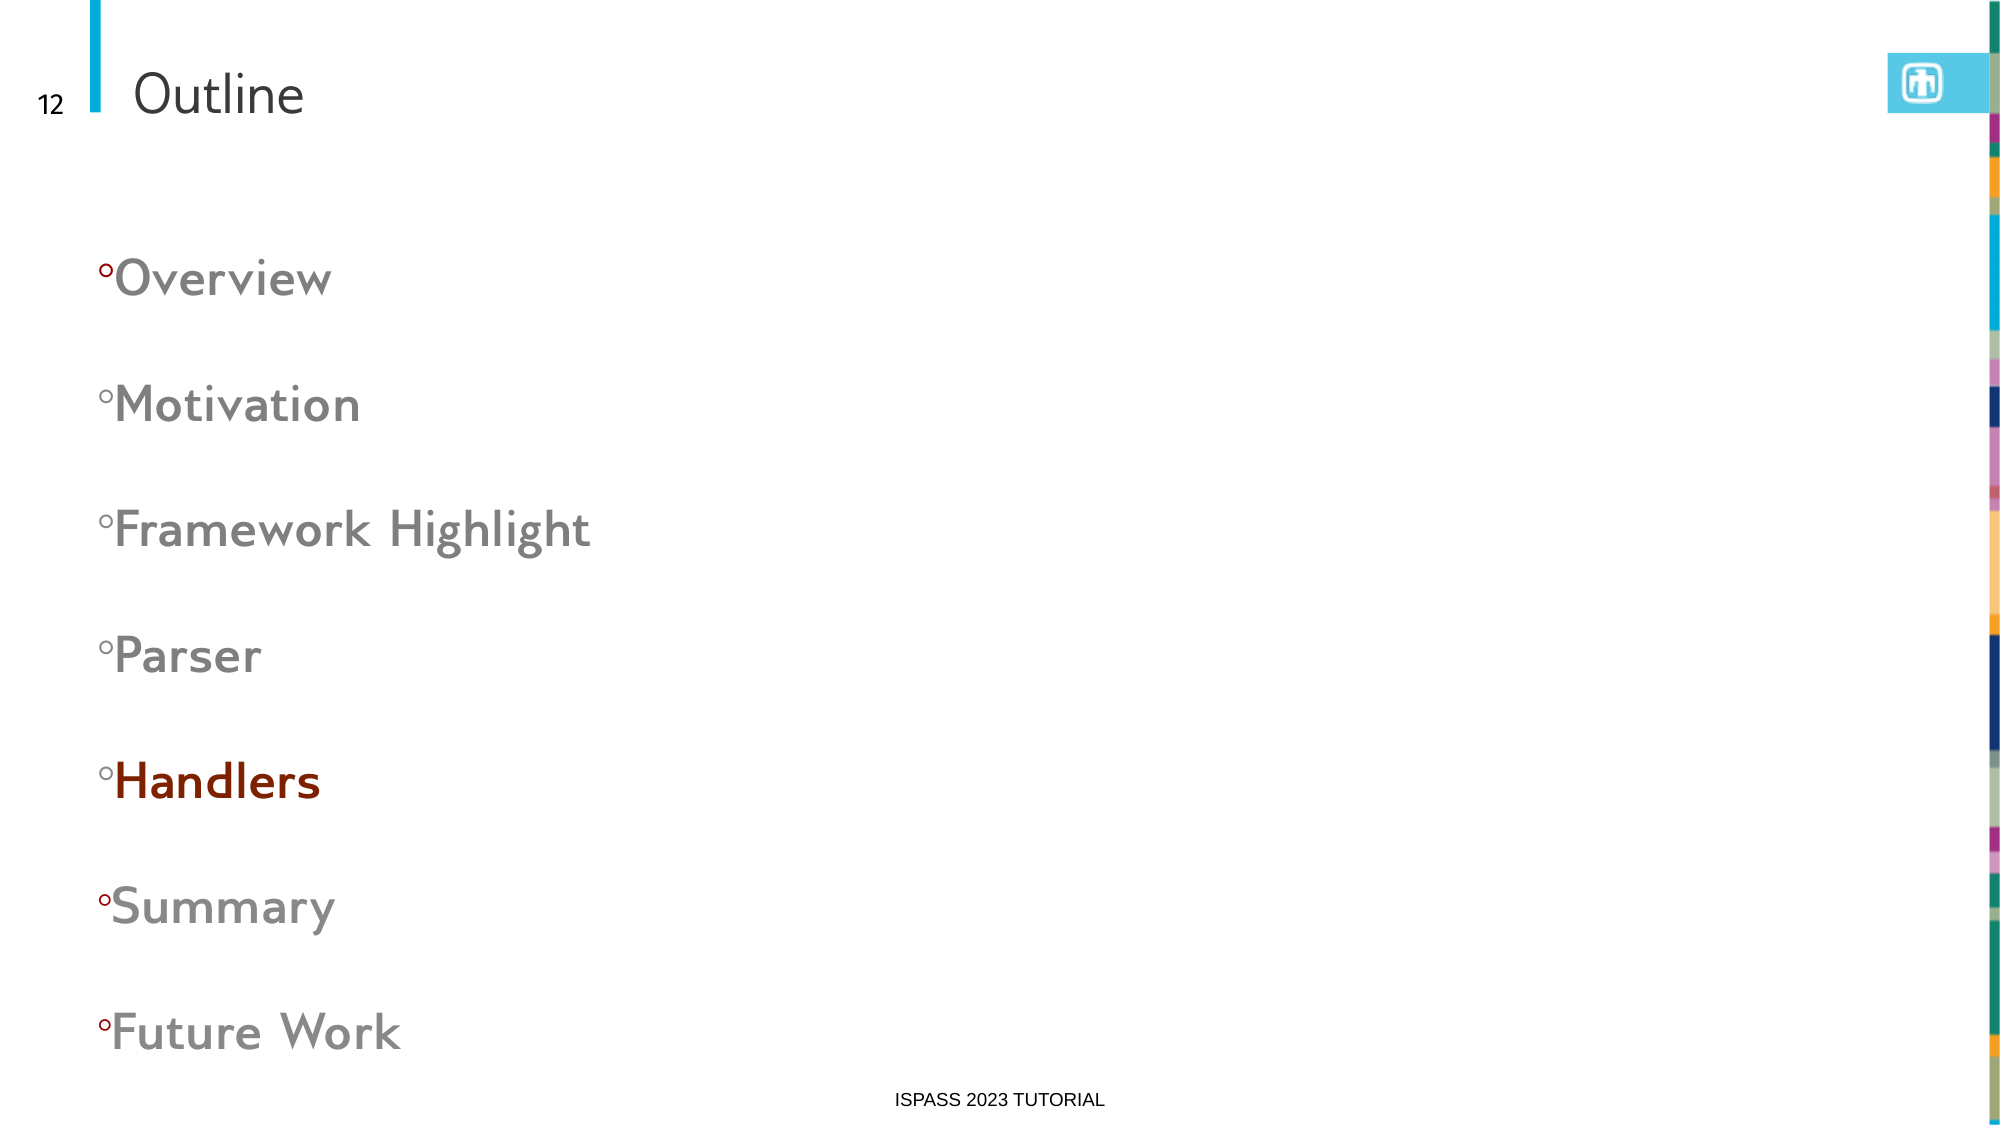

# Outline
12
Overview

Motivation

Framework Highlight

Parser

Handlers

Summary

Future Work

ISPASS 2023 Tutorial